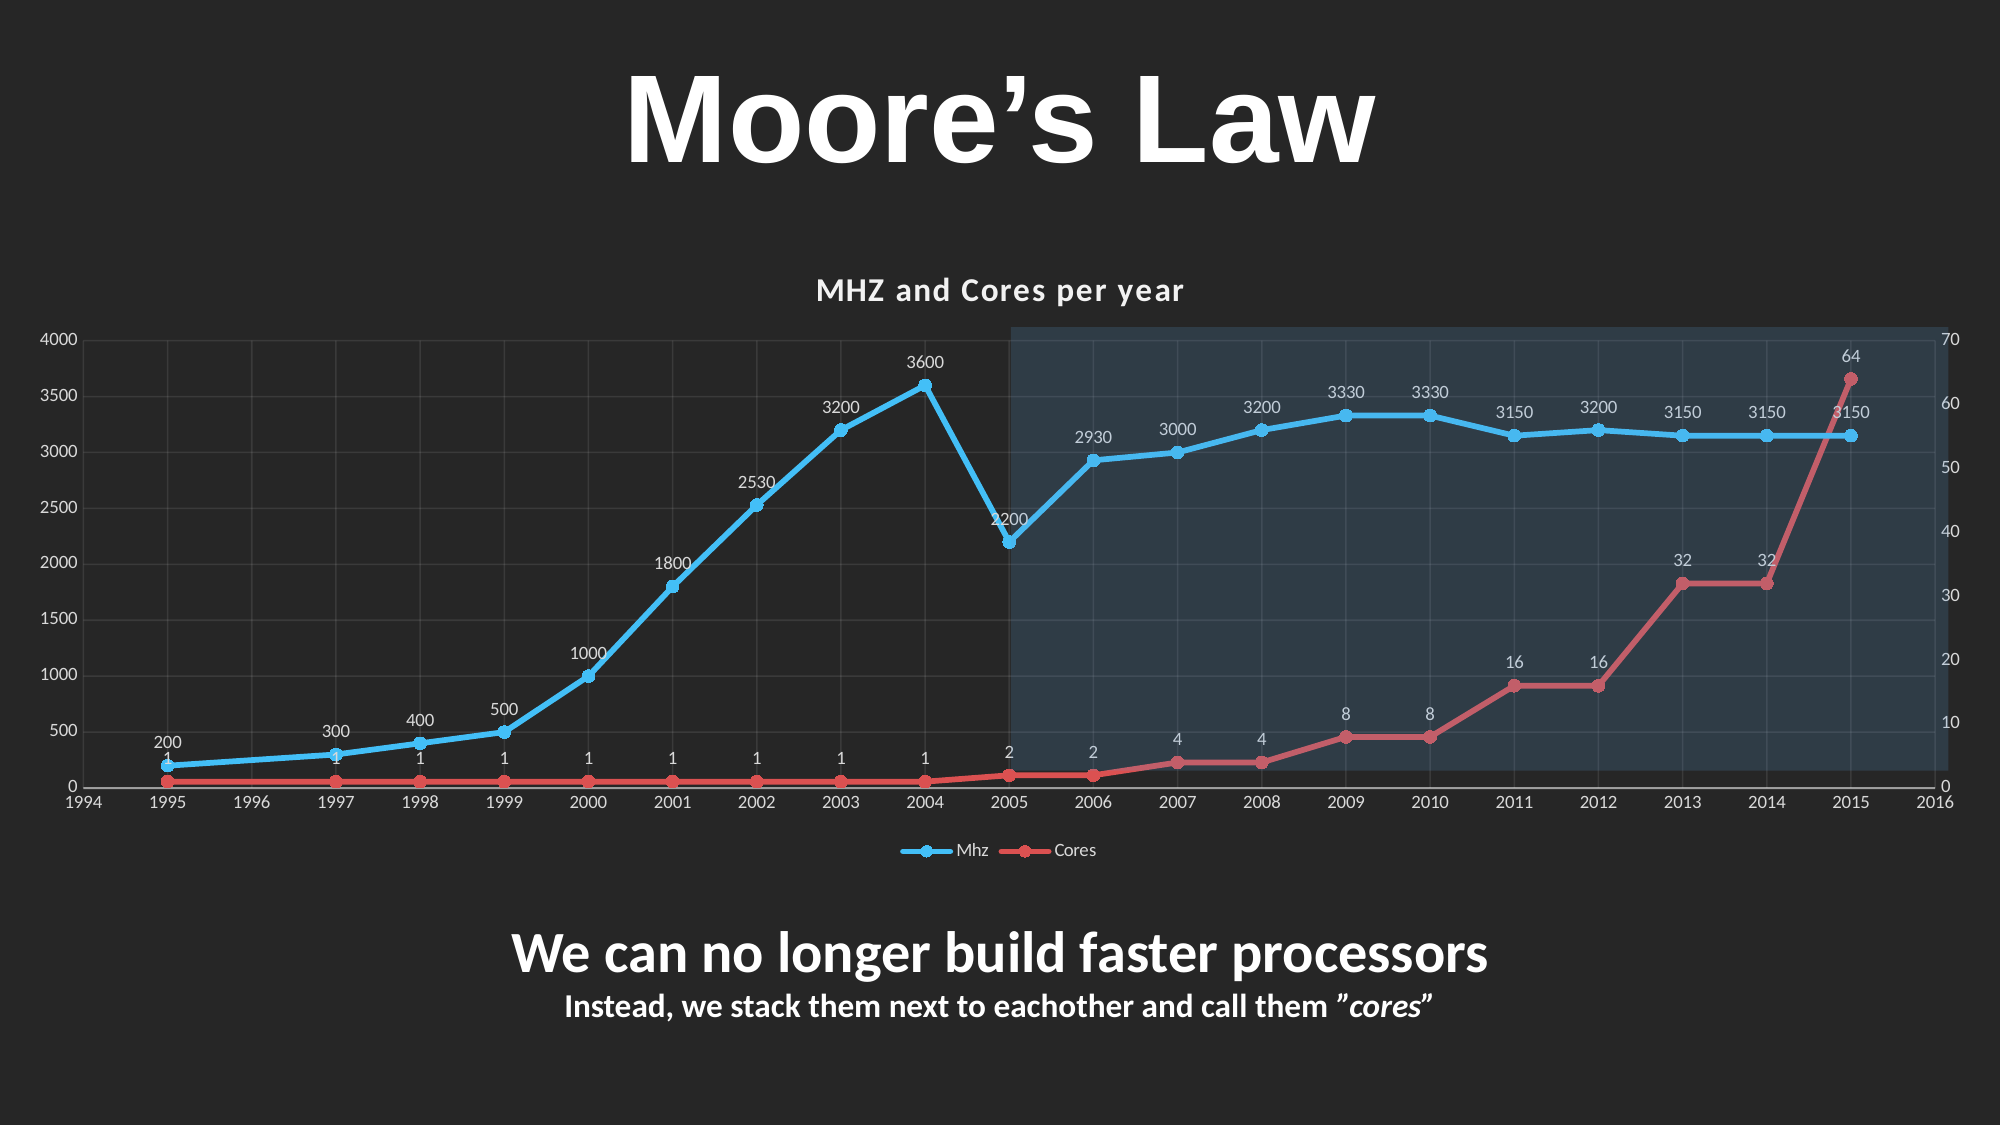

# Moore’s Law

### Chart: MHZ and Cores per year

| Category | Mhz | Cores |
|---|---|---|
We can no longer build faster processors
Instead, we stack them next to eachother and call them ”cores”